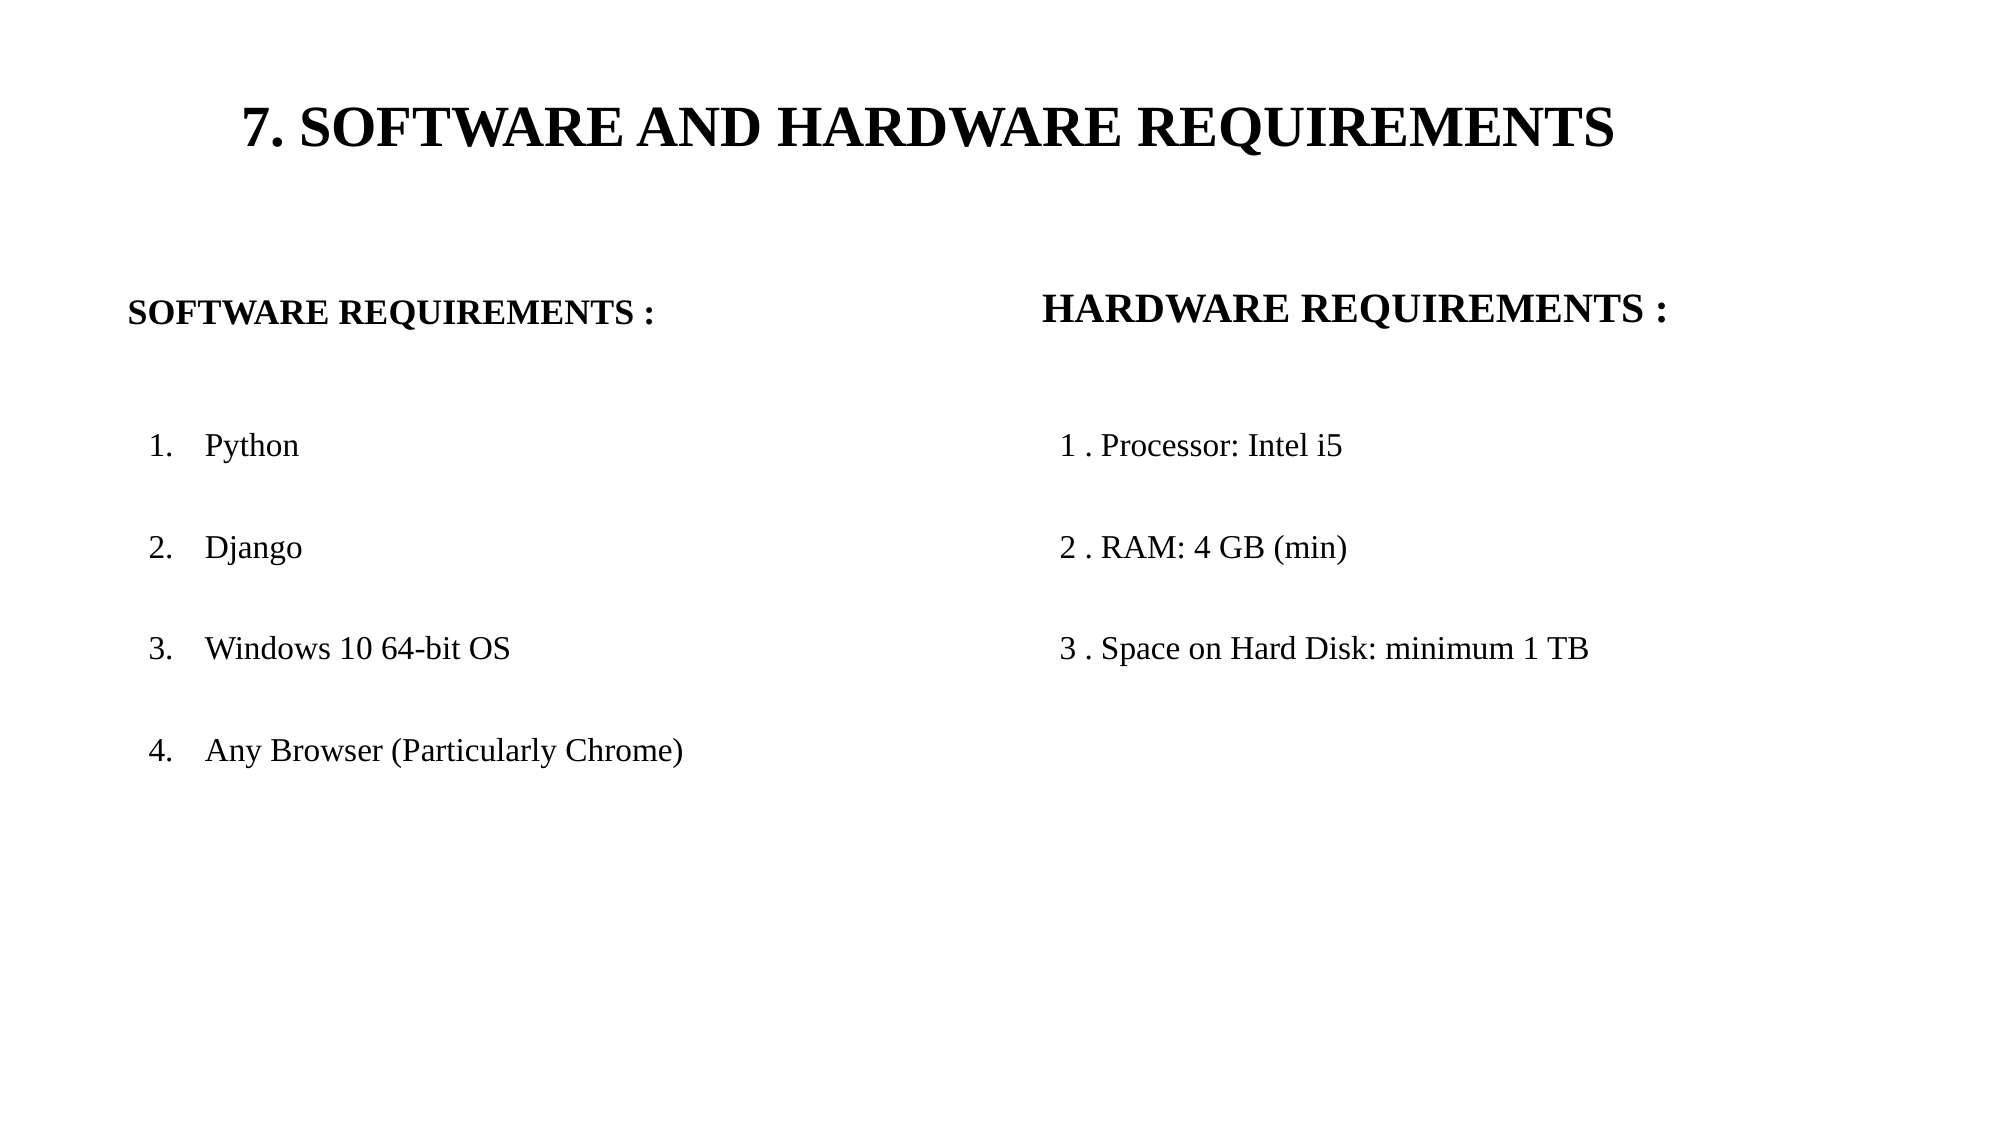

# 7. SOFTWARE AND HARDWARE REQUIREMENTS
SOFTWARE REQUIREMENTS :
HARDWARE REQUIREMENTS :
Python
Django
Windows 10 64-bit OS
Any Browser (Particularly Chrome)
1 . Processor: Intel i5
2 . RAM: 4 GB (min)
3 . Space on Hard Disk: minimum 1 TB